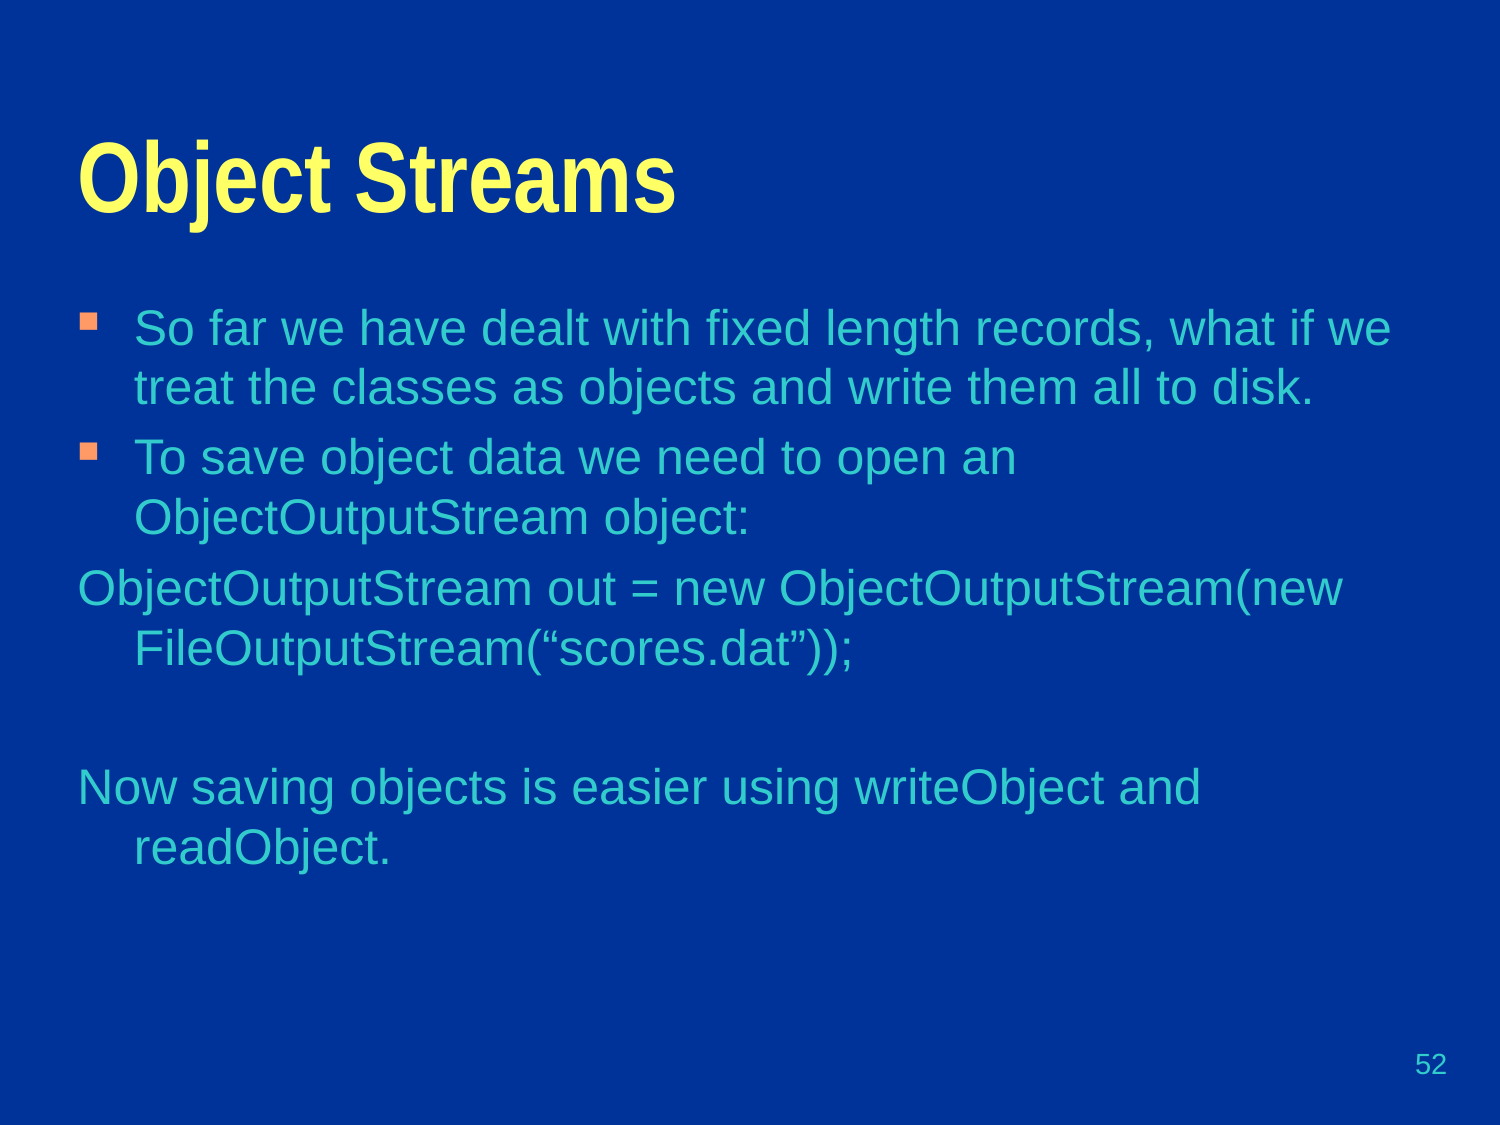

# Object Streams
So far we have dealt with fixed length records, what if we treat the classes as objects and write them all to disk.
To save object data we need to open an ObjectOutputStream object:
ObjectOutputStream out = new ObjectOutputStream(new FileOutputStream(“scores.dat”));

Now saving objects is easier using writeObject and readObject.

52